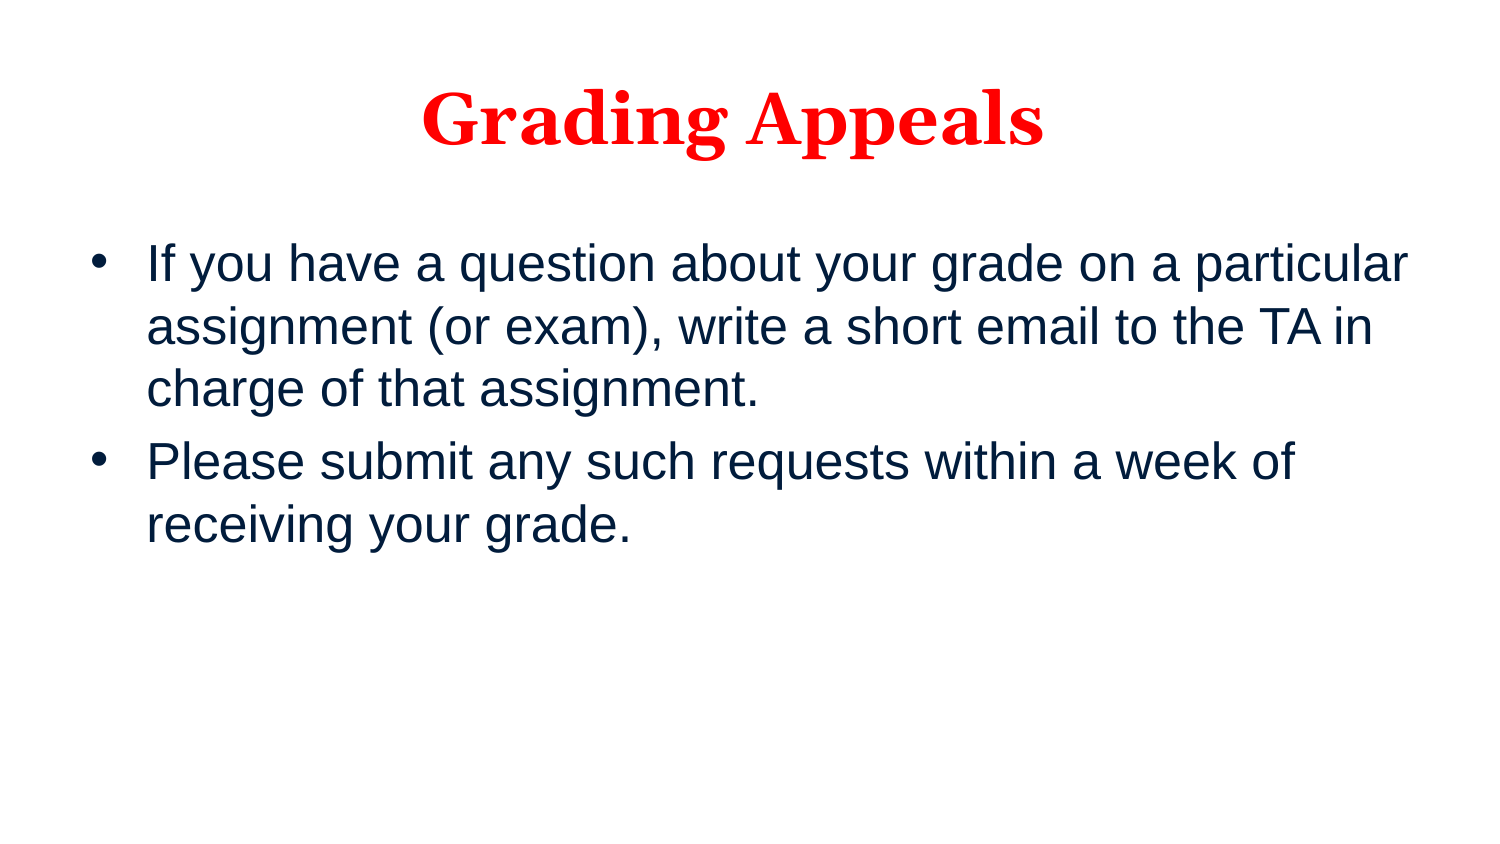

# Grading Appeals
If you have a question about your grade on a particular assignment (or exam), write a short email to the TA in charge of that assignment.
Please submit any such requests within a week of receiving your grade.